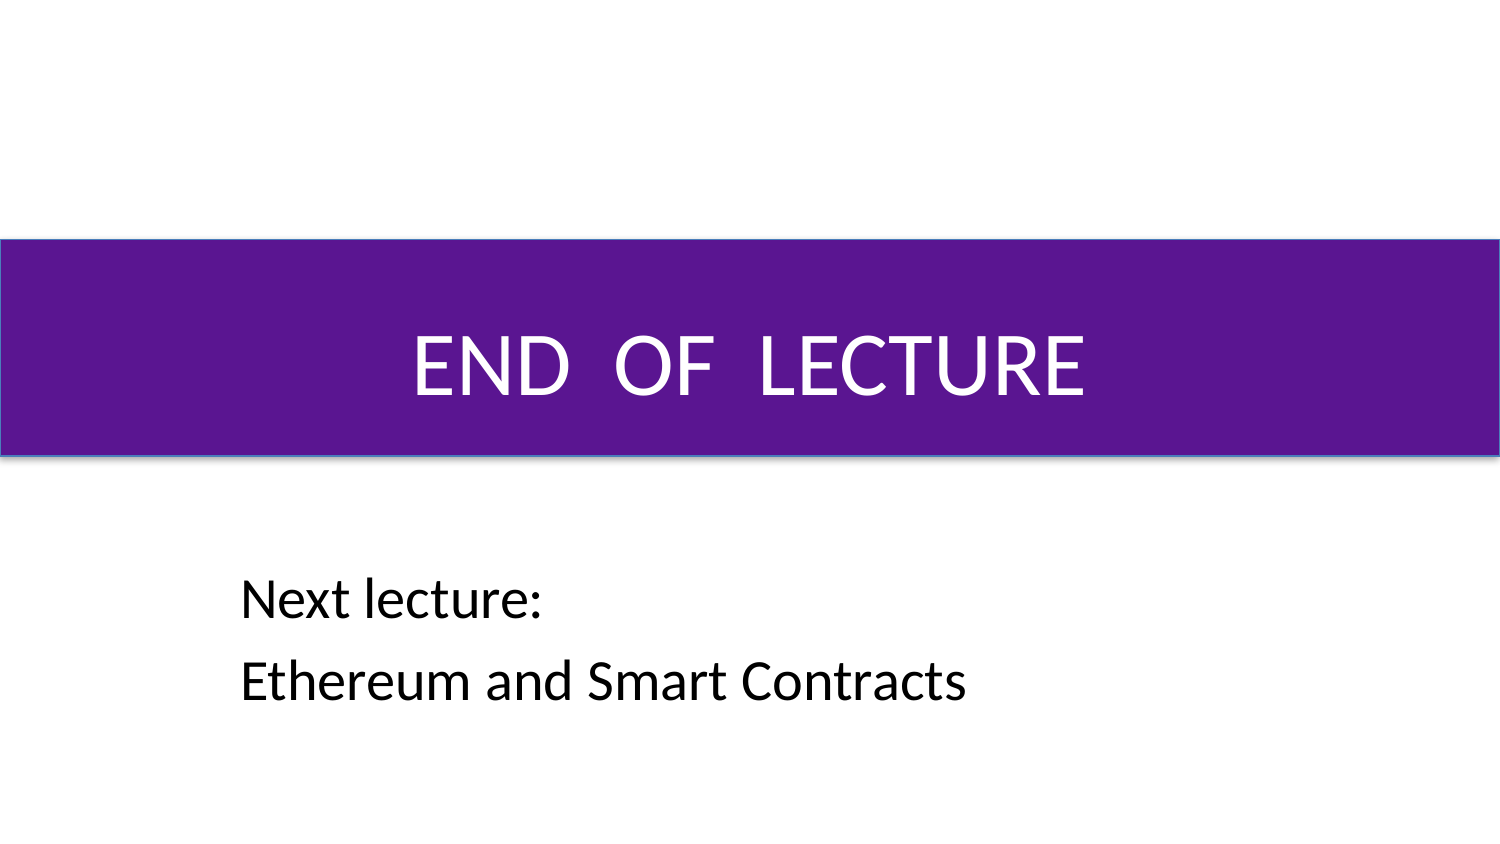

# END  OF  LECTURE
Next lecture:
Ethereum and Smart Contracts